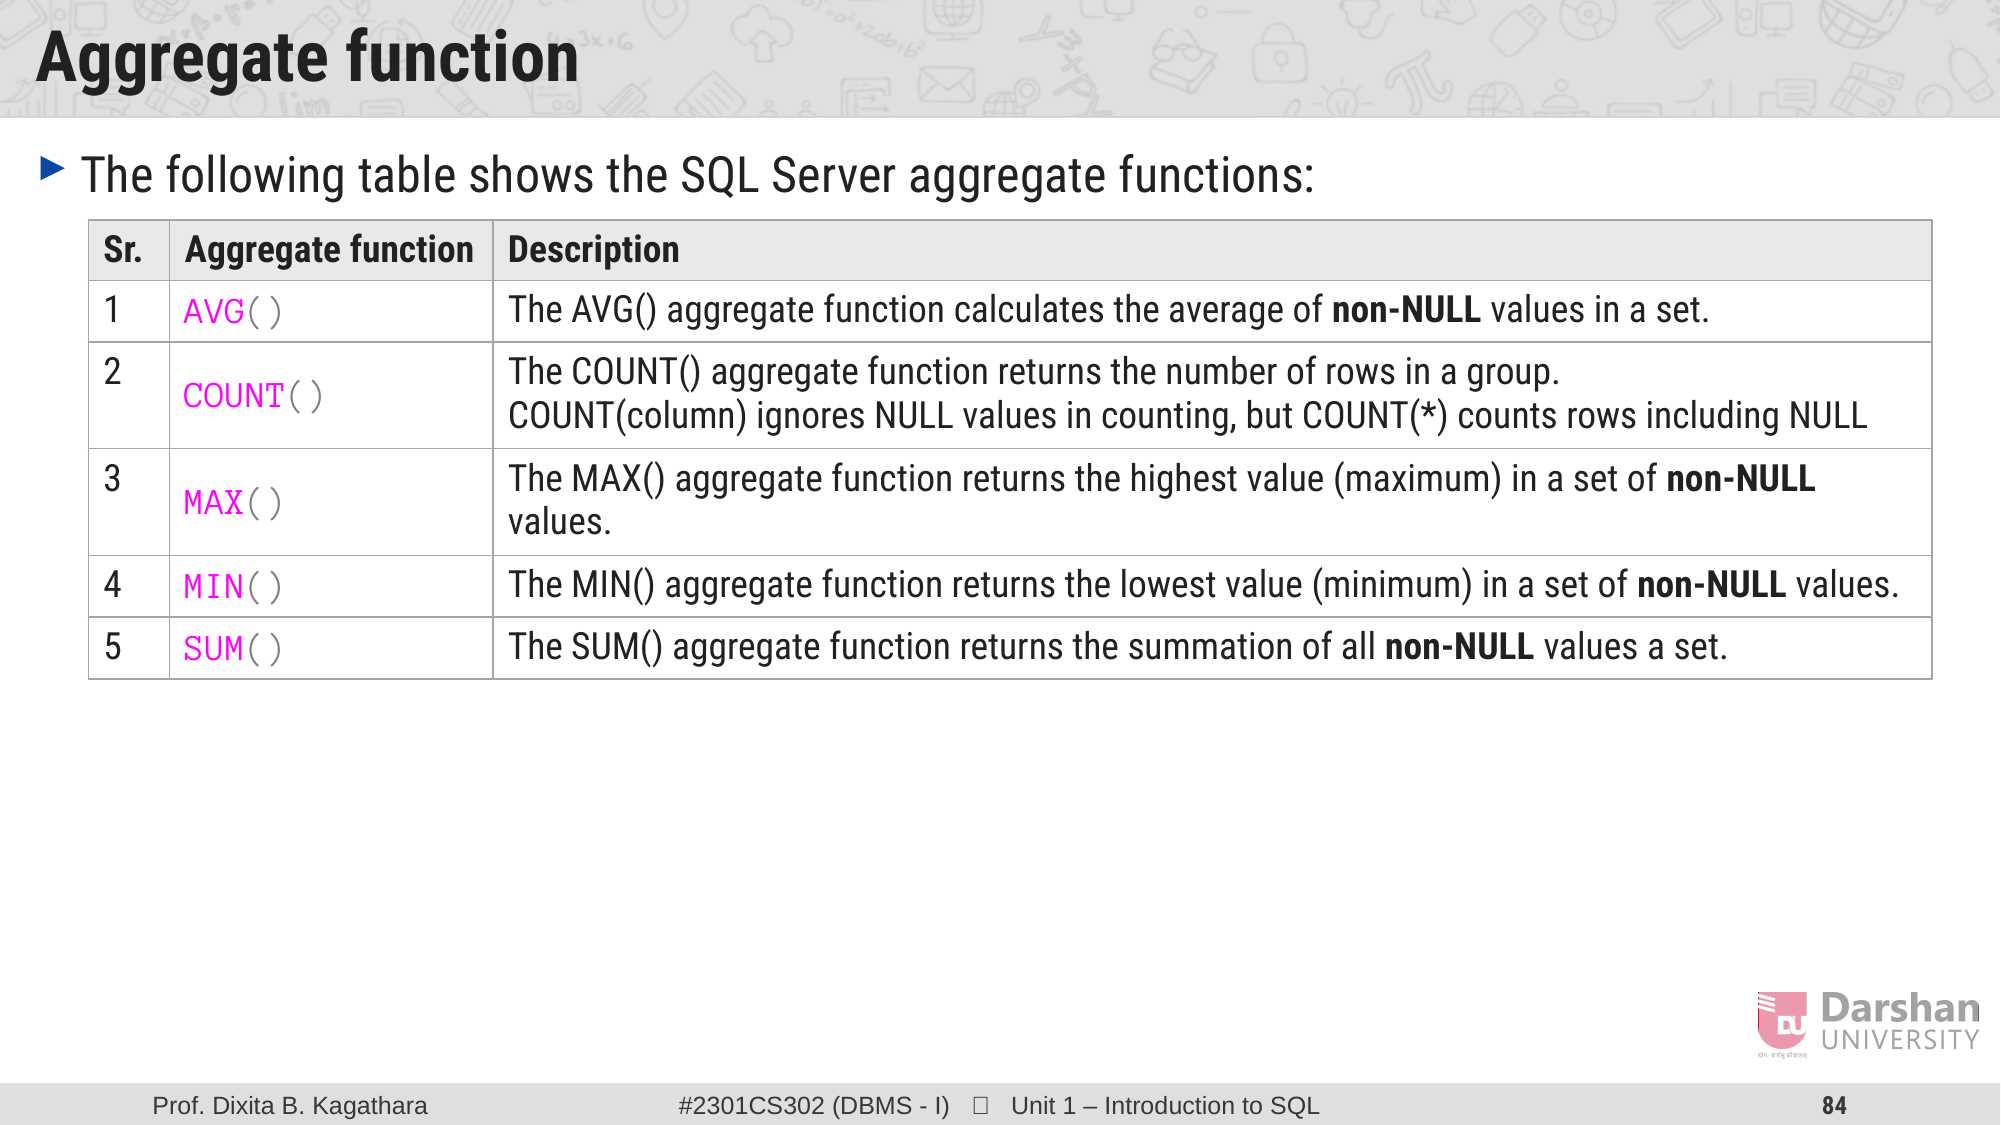

# Aggregate function
The following table shows the SQL Server aggregate functions:

| Sr. | Aggregate function | Description |
| --- | --- | --- |
| 1 | AVG() | The AVG() aggregate function calculates the average of non-NULL values in a set. |
| 2 | COUNT() | The COUNT() aggregate function returns the number of rows in a group. COUNT(column) ignores NULL values in counting, but COUNT(\*) counts rows including NULL |
| --- | --- | --- |
| 3 | MAX() | The MAX() aggregate function returns the highest value (maximum) in a set of non-NULL values. |
| --- | --- | --- |
| 4 | MIN() | The MIN() aggregate function returns the lowest value (minimum) in a set of non-NULL values. |
| --- | --- | --- |
| 5 | SUM() | The SUM() aggregate function returns the summation of all non-NULL values a set. |
| --- | --- | --- |